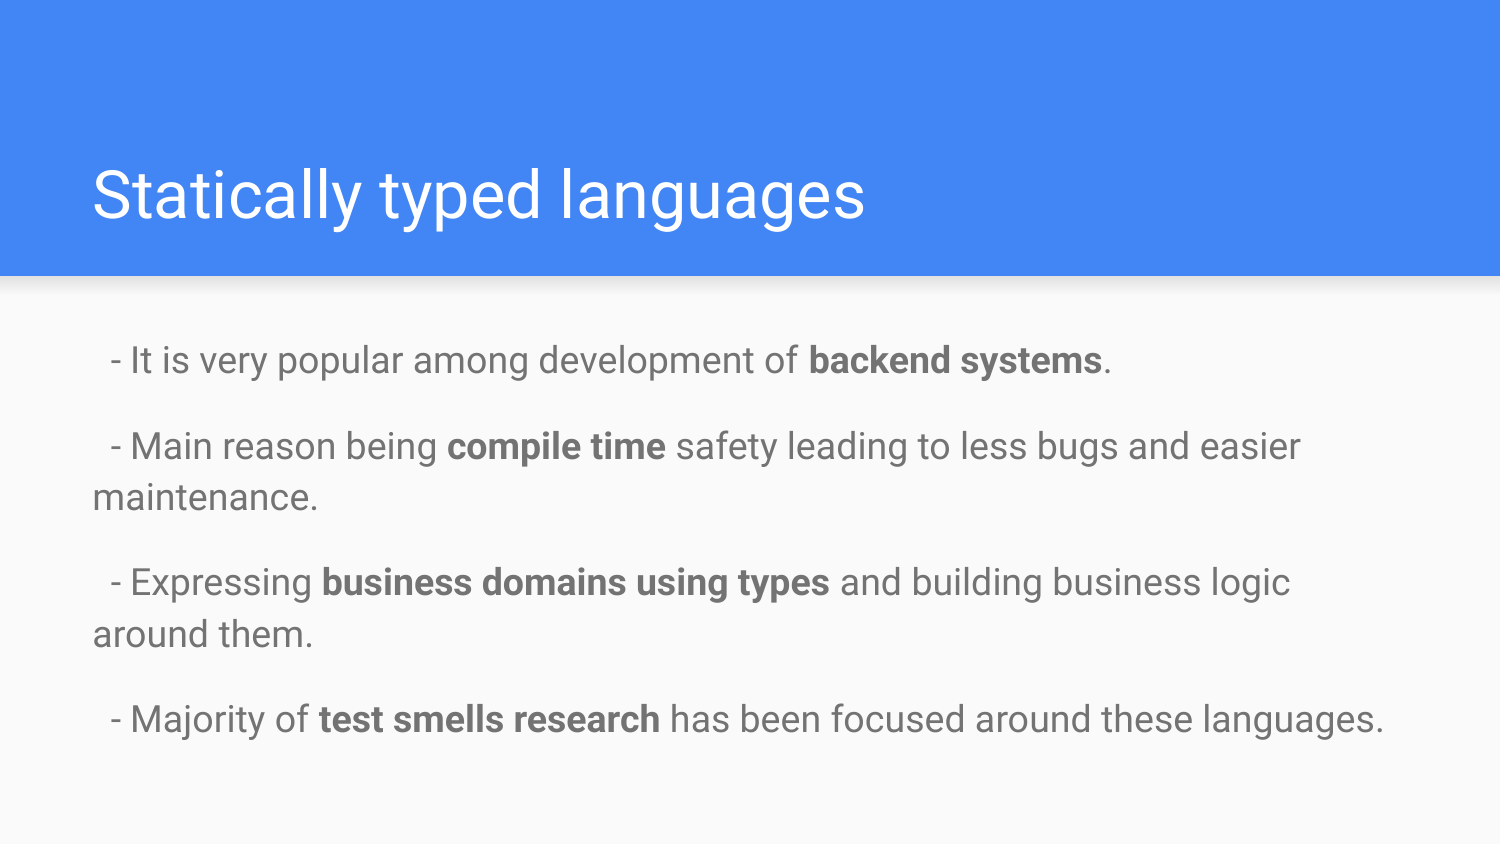

# Statically typed languages
  - It is very popular among development of backend systems.
  - Main reason being compile time safety leading to less bugs and easier maintenance.
  - Expressing business domains using types and building business logic around them.
  - Majority of test smells research has been focused around these languages.